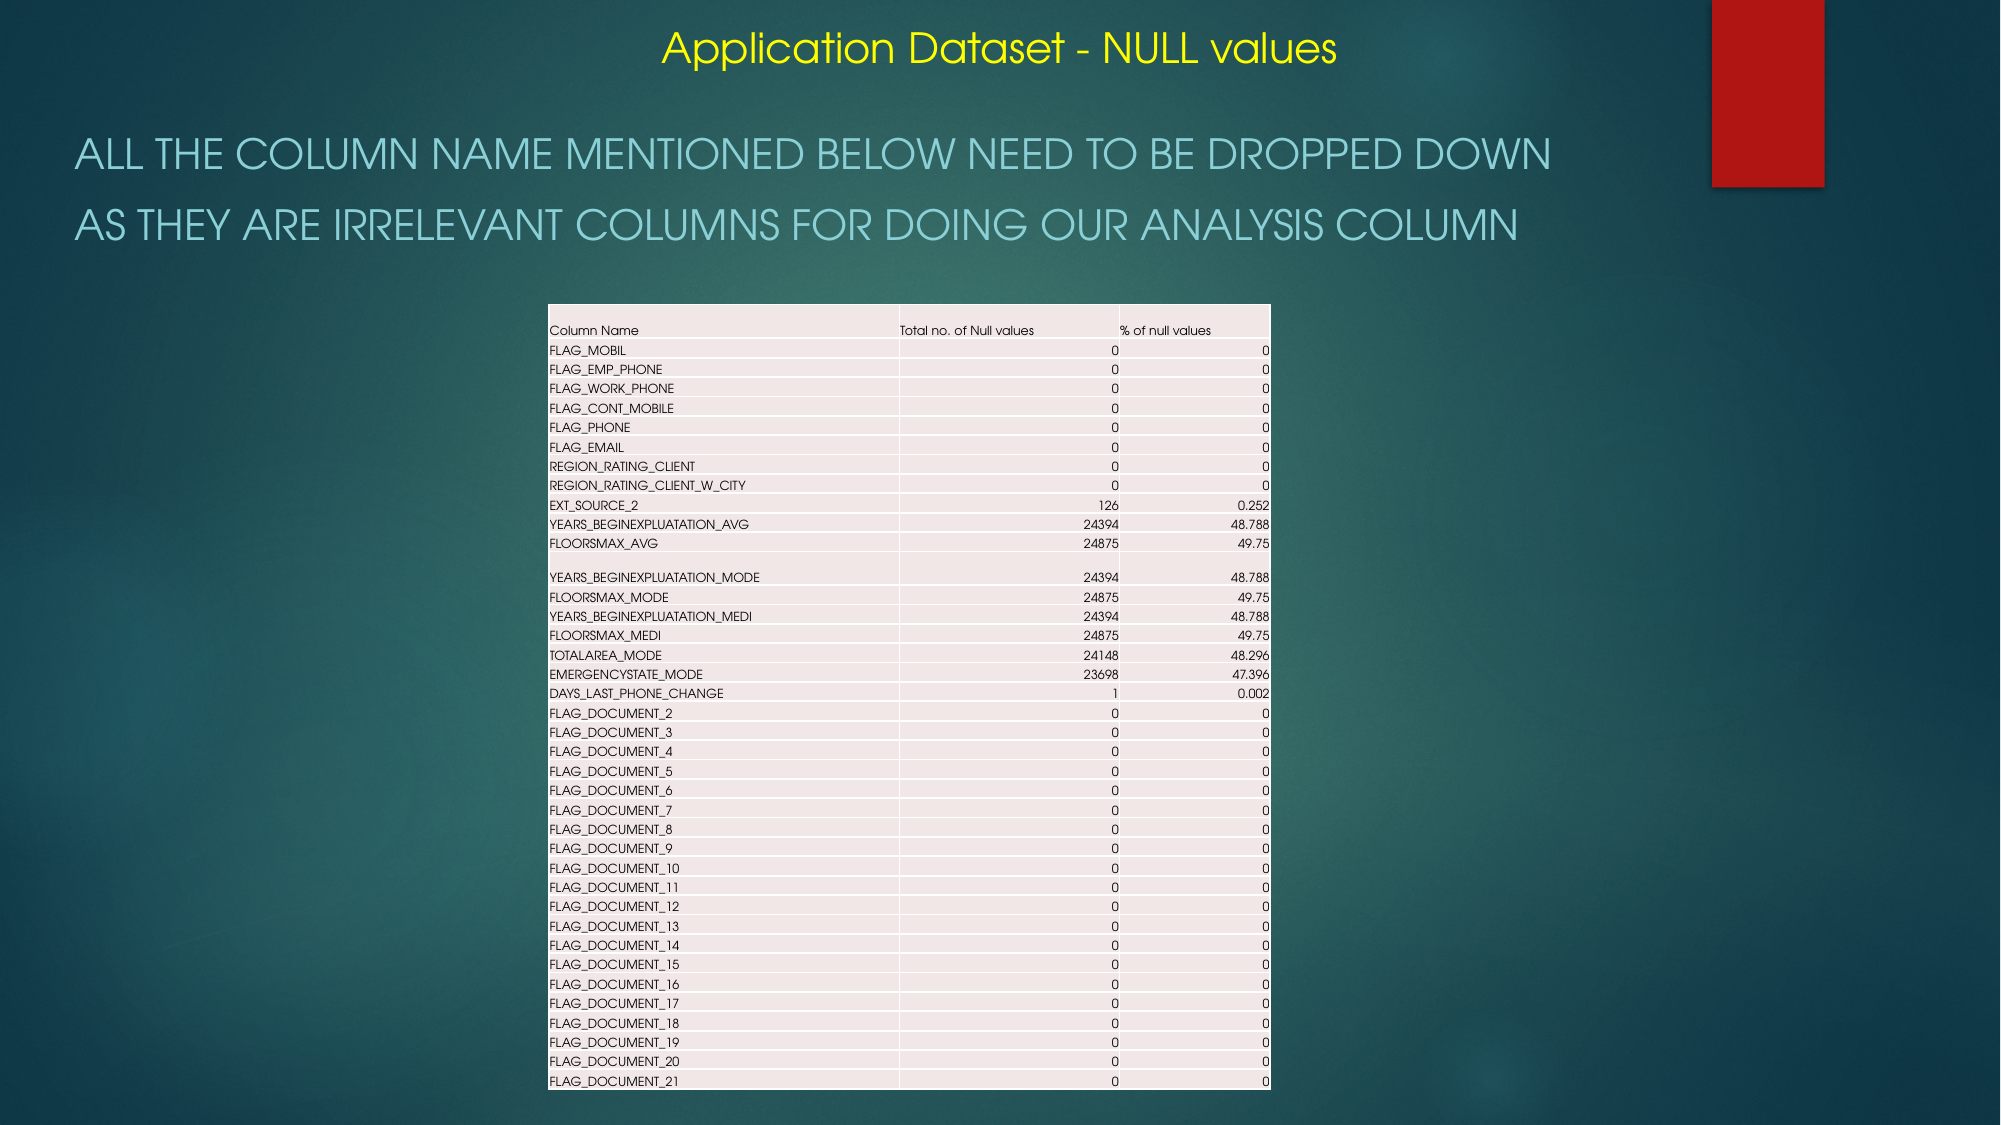

Application Dataset - NULL values
ALL THE COLUMN NAME MENTIONED BELOW NEED TO BE DROPPED DOWN
AS THEY ARE IRRELEVANT COLUMNS FOR DOING OUR ANALYSIS COLUMN
| Column Name | Total no. of Null values | % of null values |
| --- | --- | --- |
| FLAG\_MOBIL | 0 | 0 |
| FLAG\_EMP\_PHONE | 0 | 0 |
| FLAG\_WORK\_PHONE | 0 | 0 |
| FLAG\_CONT\_MOBILE | 0 | 0 |
| FLAG\_PHONE | 0 | 0 |
| FLAG\_EMAIL | 0 | 0 |
| REGION\_RATING\_CLIENT | 0 | 0 |
| REGION\_RATING\_CLIENT\_W\_CITY | 0 | 0 |
| EXT\_SOURCE\_2 | 126 | 0.252 |
| YEARS\_BEGINEXPLUATATION\_AVG | 24394 | 48.788 |
| FLOORSMAX\_AVG | 24875 | 49.75 |
| YEARS\_BEGINEXPLUATATION\_MODE | 24394 | 48.788 |
| FLOORSMAX\_MODE | 24875 | 49.75 |
| YEARS\_BEGINEXPLUATATION\_MEDI | 24394 | 48.788 |
| FLOORSMAX\_MEDI | 24875 | 49.75 |
| TOTALAREA\_MODE | 24148 | 48.296 |
| EMERGENCYSTATE\_MODE | 23698 | 47.396 |
| DAYS\_LAST\_PHONE\_CHANGE | 1 | 0.002 |
| FLAG\_DOCUMENT\_2 | 0 | 0 |
| FLAG\_DOCUMENT\_3 | 0 | 0 |
| FLAG\_DOCUMENT\_4 | 0 | 0 |
| FLAG\_DOCUMENT\_5 | 0 | 0 |
| FLAG\_DOCUMENT\_6 | 0 | 0 |
| FLAG\_DOCUMENT\_7 | 0 | 0 |
| FLAG\_DOCUMENT\_8 | 0 | 0 |
| FLAG\_DOCUMENT\_9 | 0 | 0 |
| FLAG\_DOCUMENT\_10 | 0 | 0 |
| FLAG\_DOCUMENT\_11 | 0 | 0 |
| FLAG\_DOCUMENT\_12 | 0 | 0 |
| FLAG\_DOCUMENT\_13 | 0 | 0 |
| FLAG\_DOCUMENT\_14 | 0 | 0 |
| FLAG\_DOCUMENT\_15 | 0 | 0 |
| FLAG\_DOCUMENT\_16 | 0 | 0 |
| FLAG\_DOCUMENT\_17 | 0 | 0 |
| FLAG\_DOCUMENT\_18 | 0 | 0 |
| FLAG\_DOCUMENT\_19 | 0 | 0 |
| FLAG\_DOCUMENT\_20 | 0 | 0 |
| FLAG\_DOCUMENT\_21 | 0 | 0 |